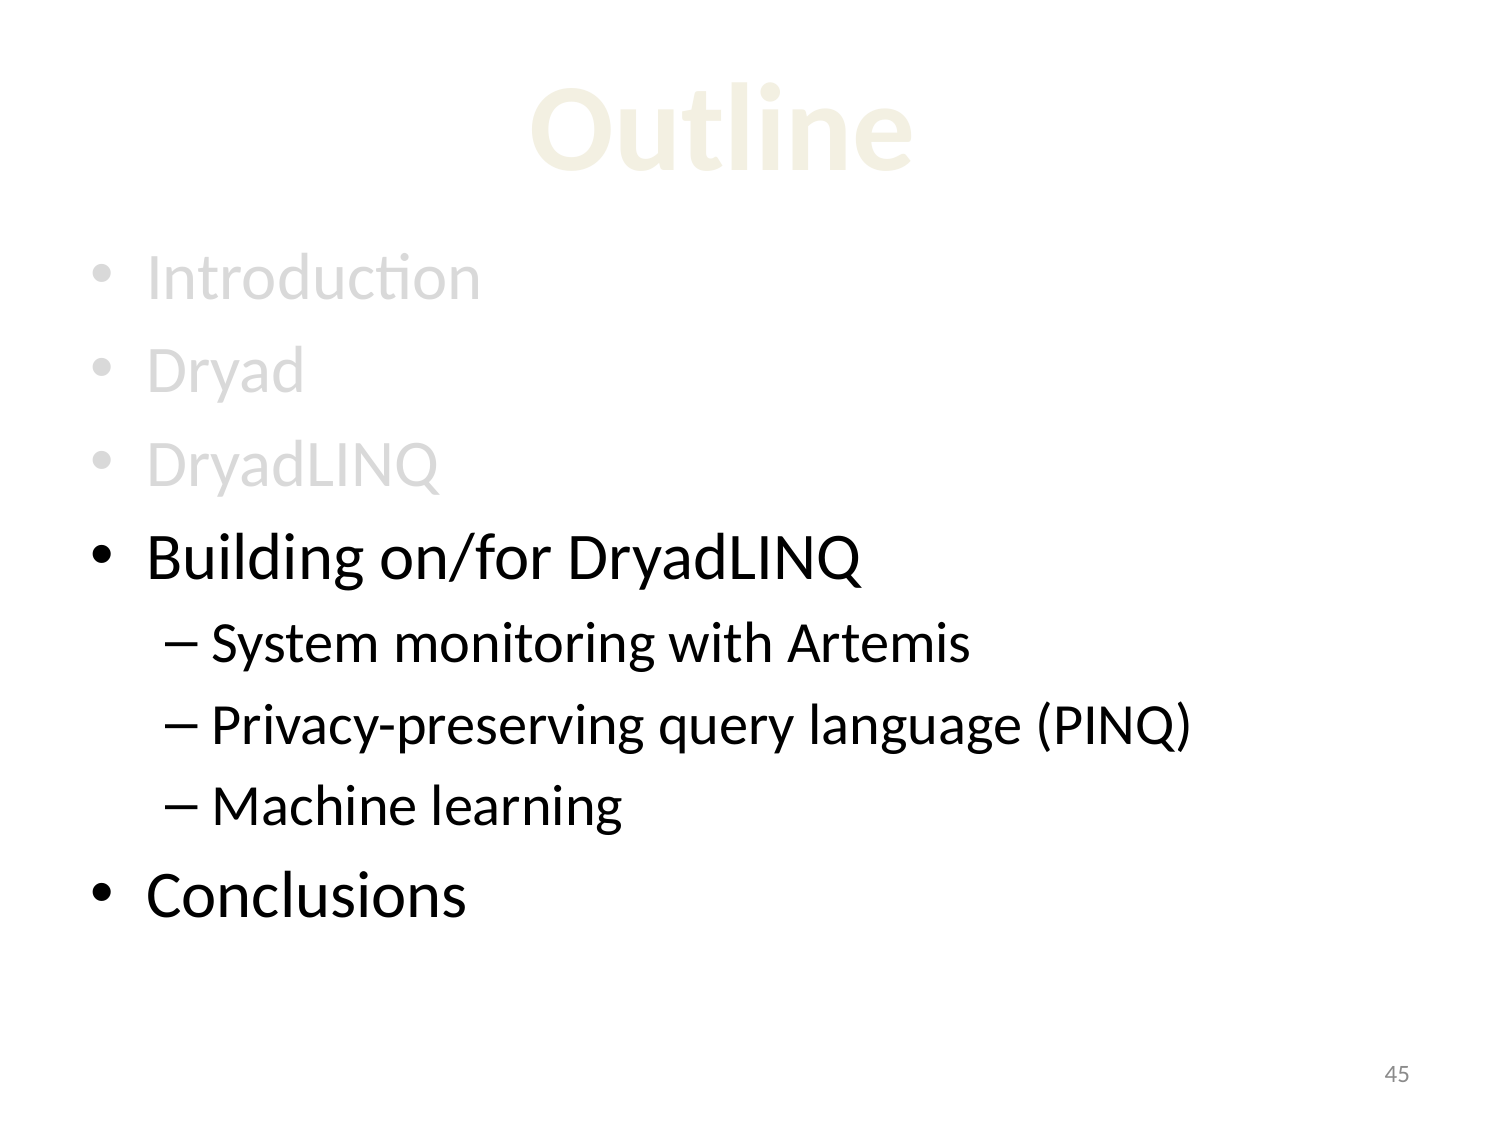

Outline
Introduction
Dryad
DryadLINQ
Building on/for DryadLINQ
System monitoring with Artemis
Privacy-preserving query language (PINQ)
Machine learning
Conclusions

45